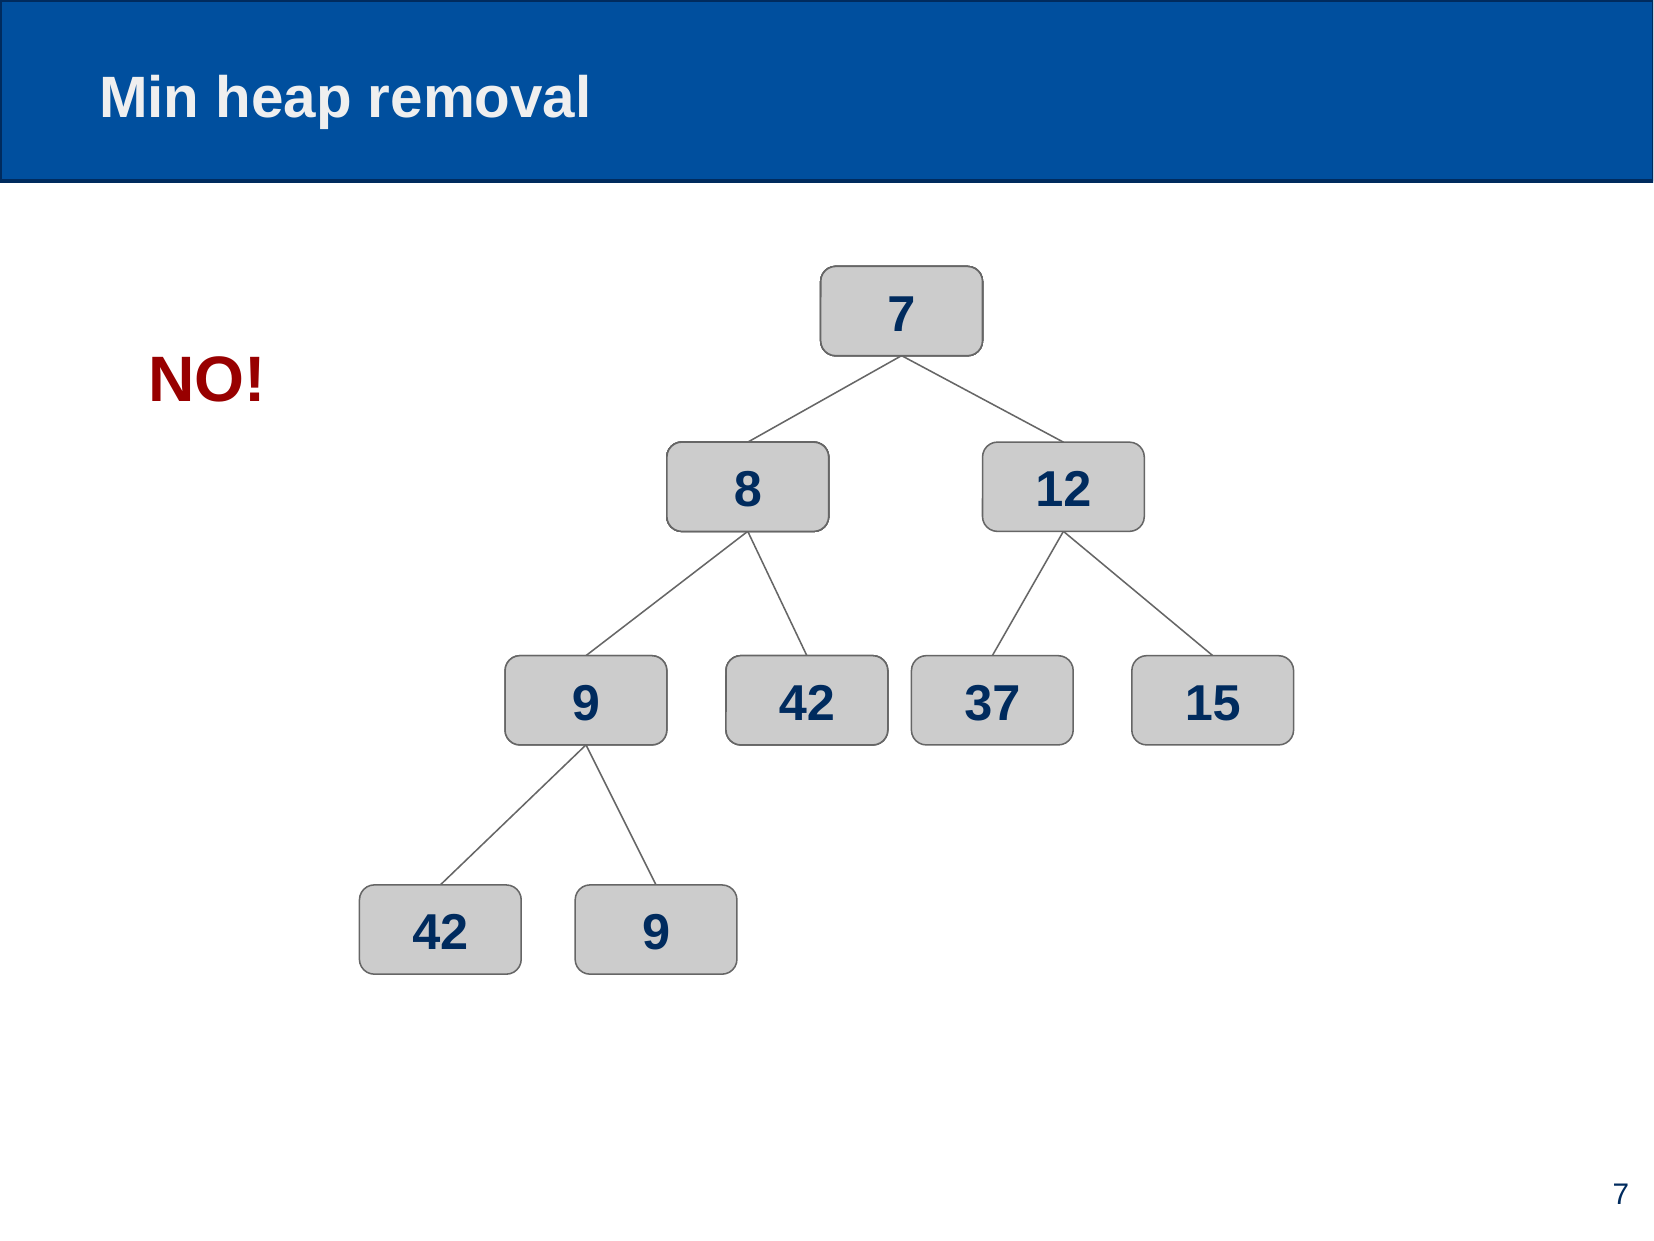

# Min heap removal
3
9
42
5
9
7
42
NO!
7
9
5
8
9
8
42
12
7
8
37
15
42
9
7